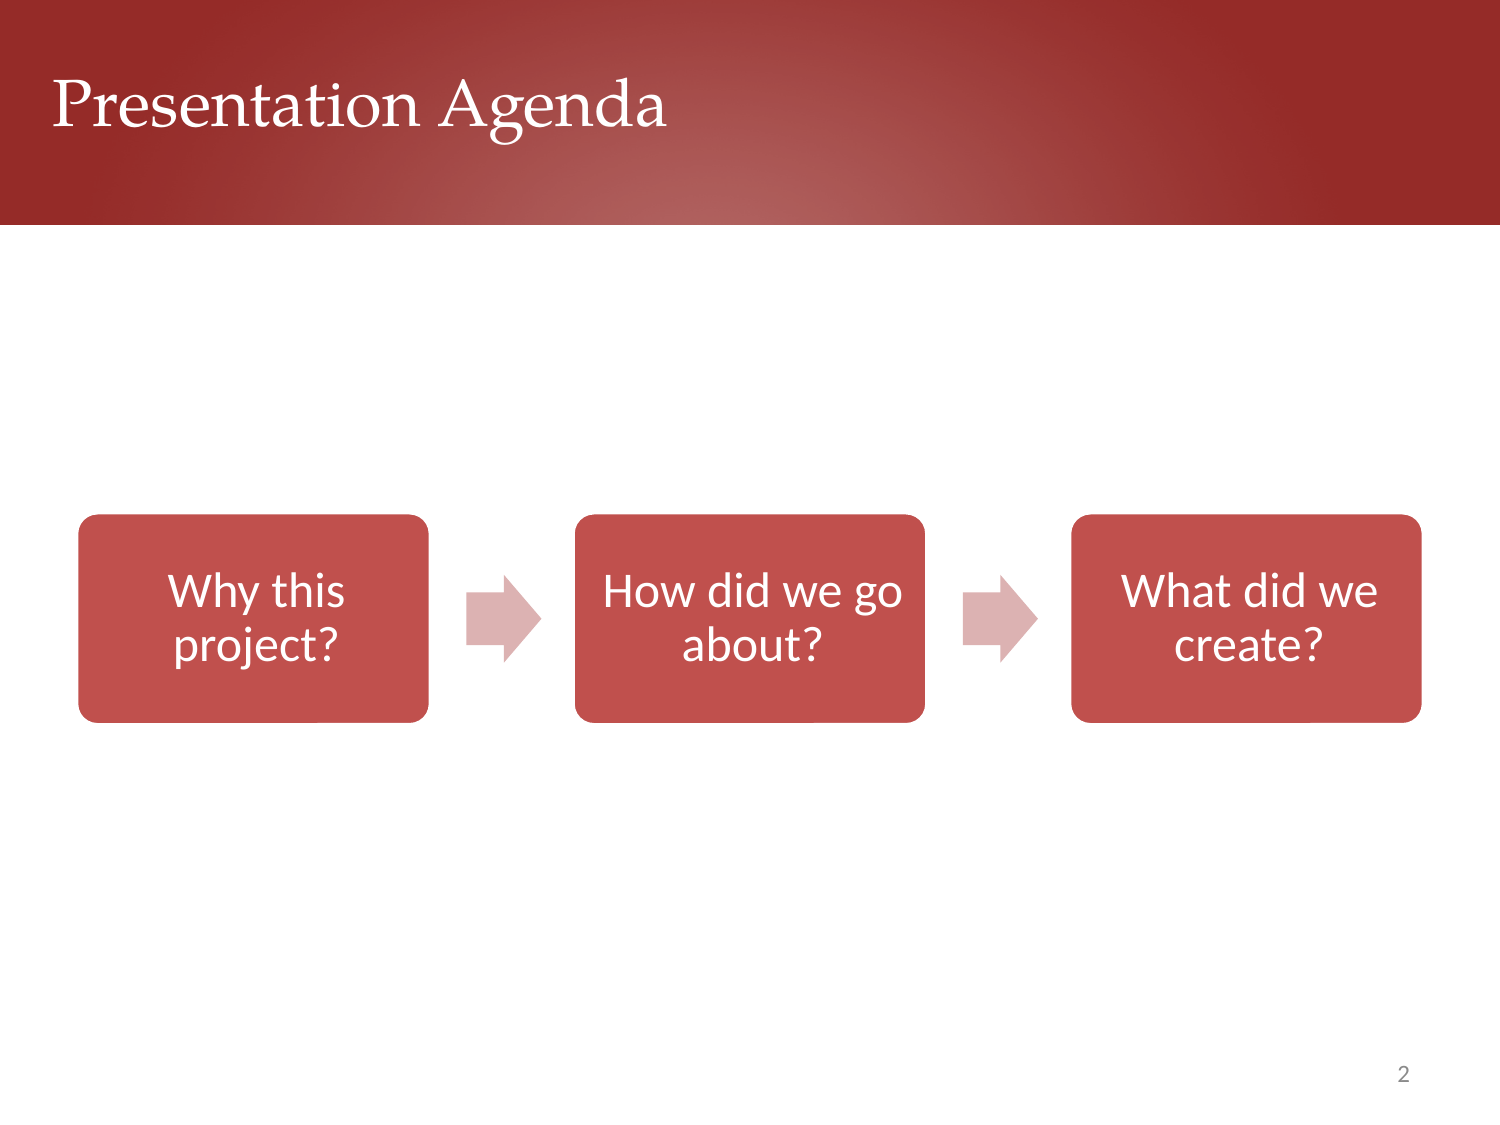

# Presentation Agenda
Why this project?

How did we go about?

What did we create?
2